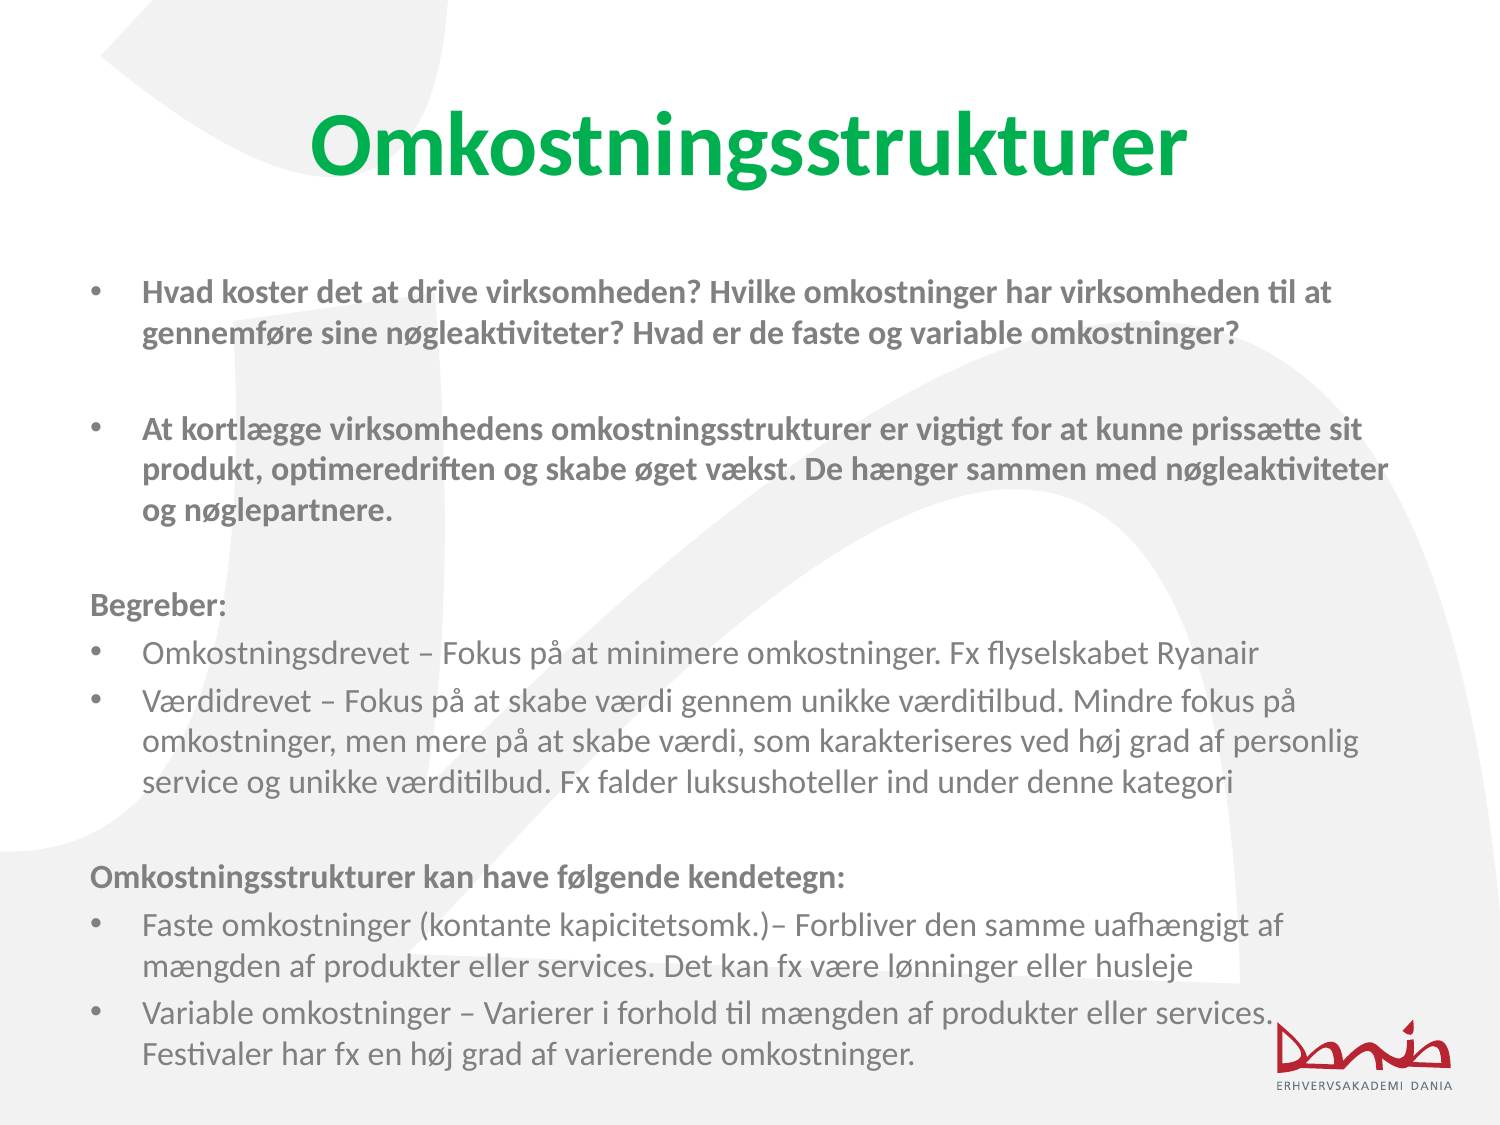

# Omkostningsstrukturer
Hvad koster det at drive virksomheden? Hvilke omkostninger har virksomheden til at gennemføre sine nøgleaktiviteter? Hvad er de faste og variable omkostninger?

At kortlægge virksomhedens omkostningsstrukturer er vigtigt for at kunne prissætte sit produkt, optimeredriften og skabe øget vækst. De hænger sammen med nøgleaktiviteter og nøglepartnere.

Begreber:
Omkostningsdrevet – Fokus på at minimere omkostninger. Fx flyselskabet Ryanair
Værdidrevet – Fokus på at skabe værdi gennem unikke værditilbud. Mindre fokus på omkostninger, men mere på at skabe værdi, som karakteriseres ved høj grad af personlig service og unikke værditilbud. Fx falder luksushoteller ind under denne kategori

Omkostningsstrukturer kan have følgende kendetegn:
Faste omkostninger (kontante kapicitetsomk.)– Forbliver den samme uafhængigt af mængden af produkter eller services. Det kan fx være lønninger eller husleje
Variable omkostninger – Varierer i forhold til mængden af produkter eller services. Festivaler har fx en høj grad af varierende omkostninger.